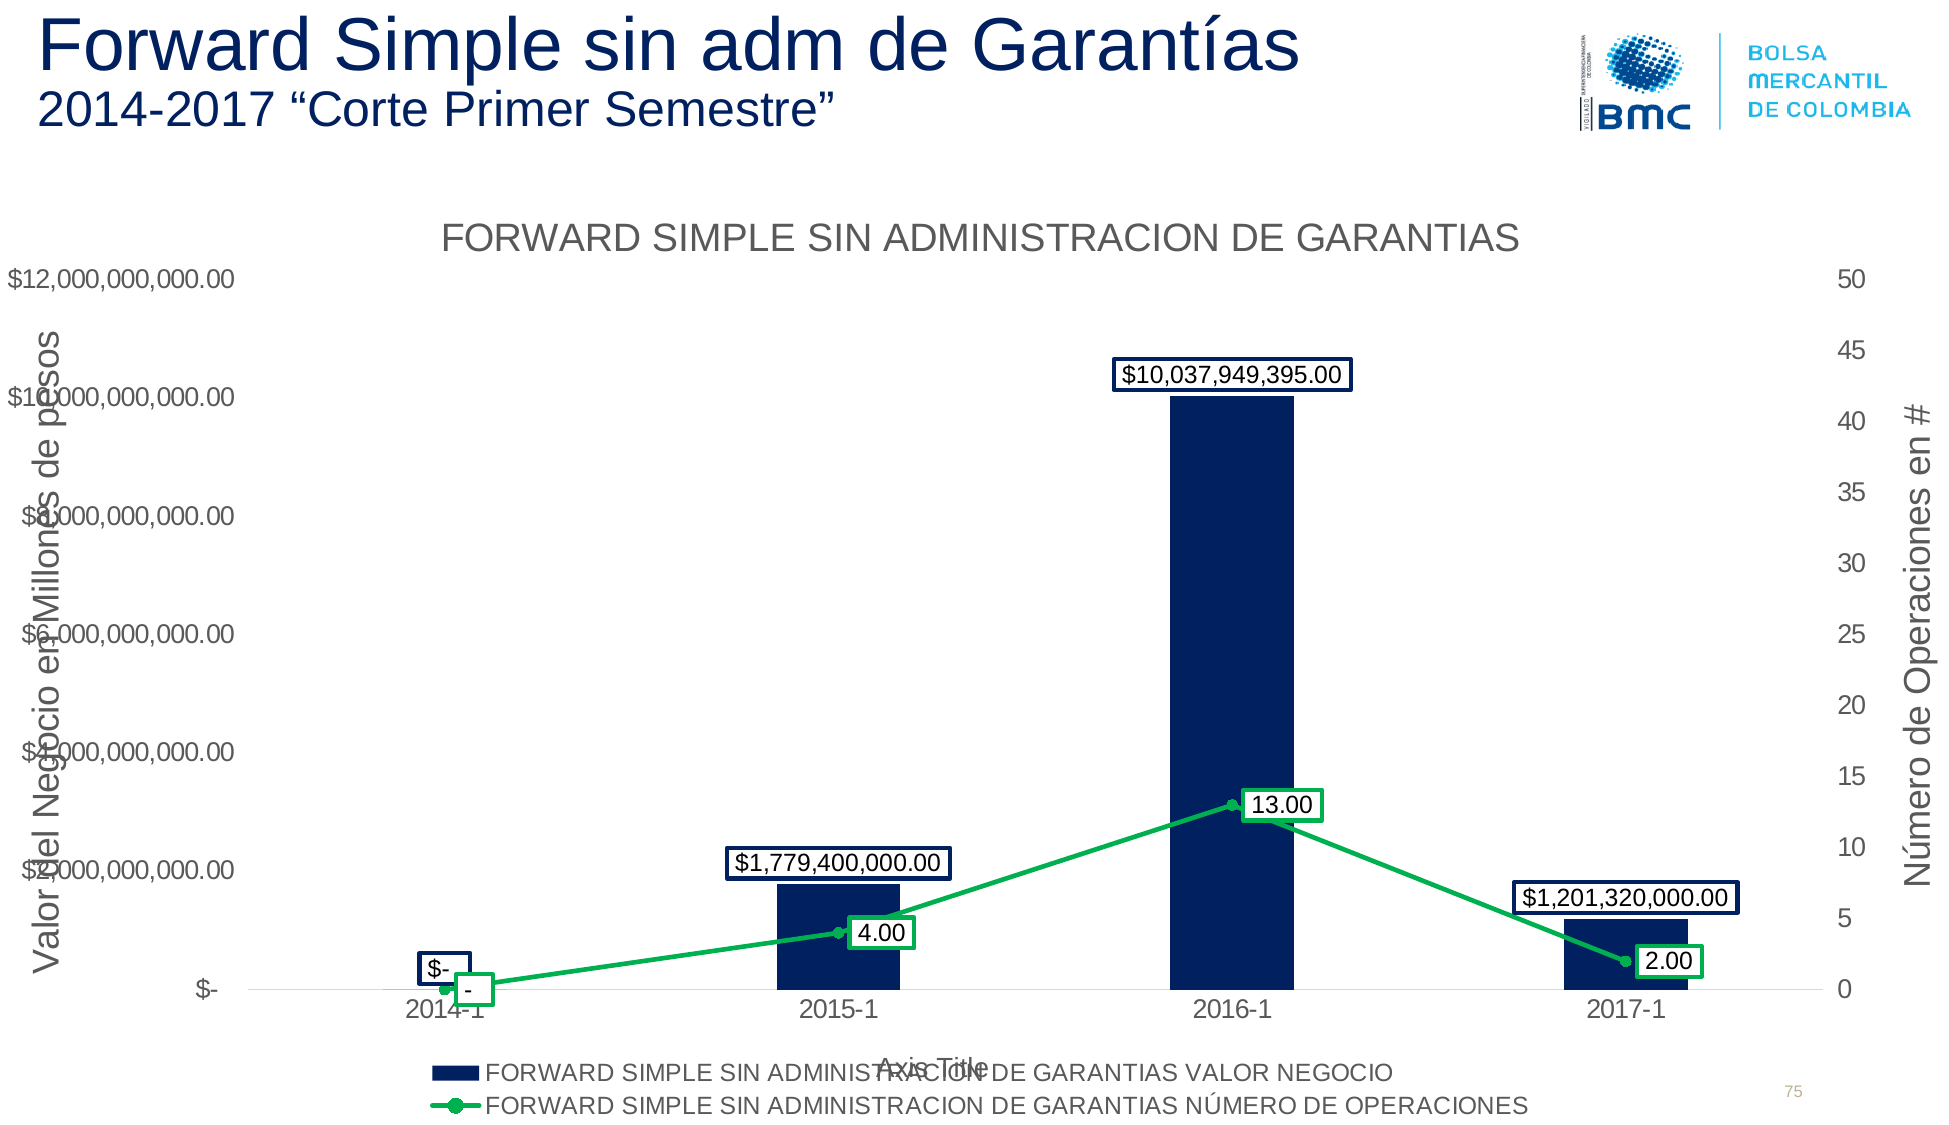

Forward Simple sin adm de Garantías
2014-2017 “Corte Primer Semestre”

### Chart: FORWARD SIMPLE SIN ADMINISTRACION DE GARANTIAS

| Category | FORWARD SIMPLE SIN ADMINISTRACION DE GARANTIAS VALOR NEGOCIO | FORWARD SIMPLE SIN ADMINISTRACION DE GARANTIAS NÚMERO DE OPERACIONES |
|---|---|---|
| 2014-1 | None | None |
| 2015-1 | 1779400000.0 | 4.0 |
| 2016-1 | 10037949395.0 | 13.0 |
| 2017-1 | 1201320000.0 | 2.0 |